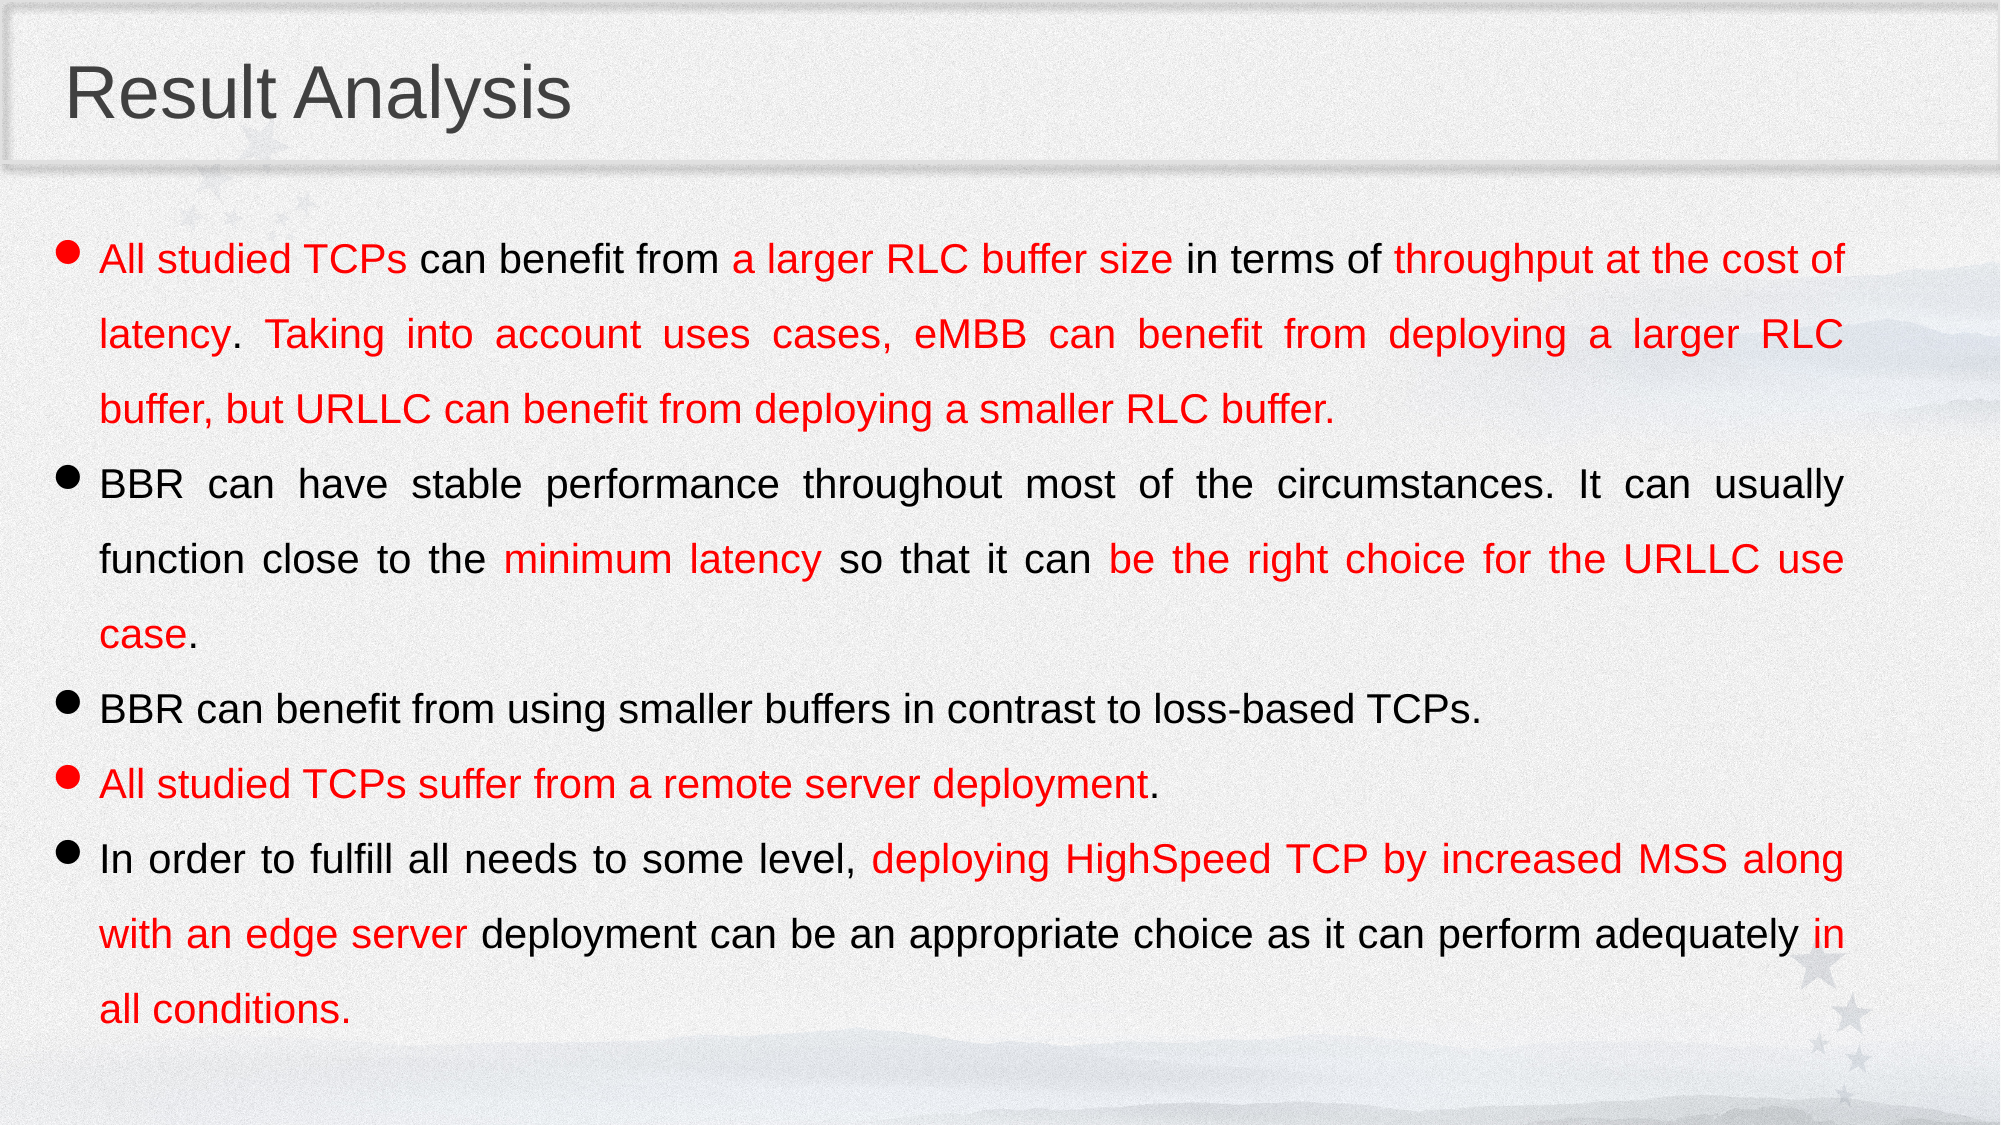

Result Analysis
All studied TCPs can benefit from a larger RLC buffer size in terms of throughput at the cost of latency. Taking into account uses cases, eMBB can benefit from deploying a larger RLC buffer, but URLLC can benefit from deploying a smaller RLC buffer.
BBR can have stable performance throughout most of the circumstances. It can usually function close to the minimum latency so that it can be the right choice for the URLLC use case.
BBR can benefit from using smaller buffers in contrast to loss-based TCPs.
All studied TCPs suffer from a remote server deployment.
In order to fulfill all needs to some level, deploying HighSpeed TCP by increased MSS along with an edge server deployment can be an appropriate choice as it can perform adequately in all conditions.